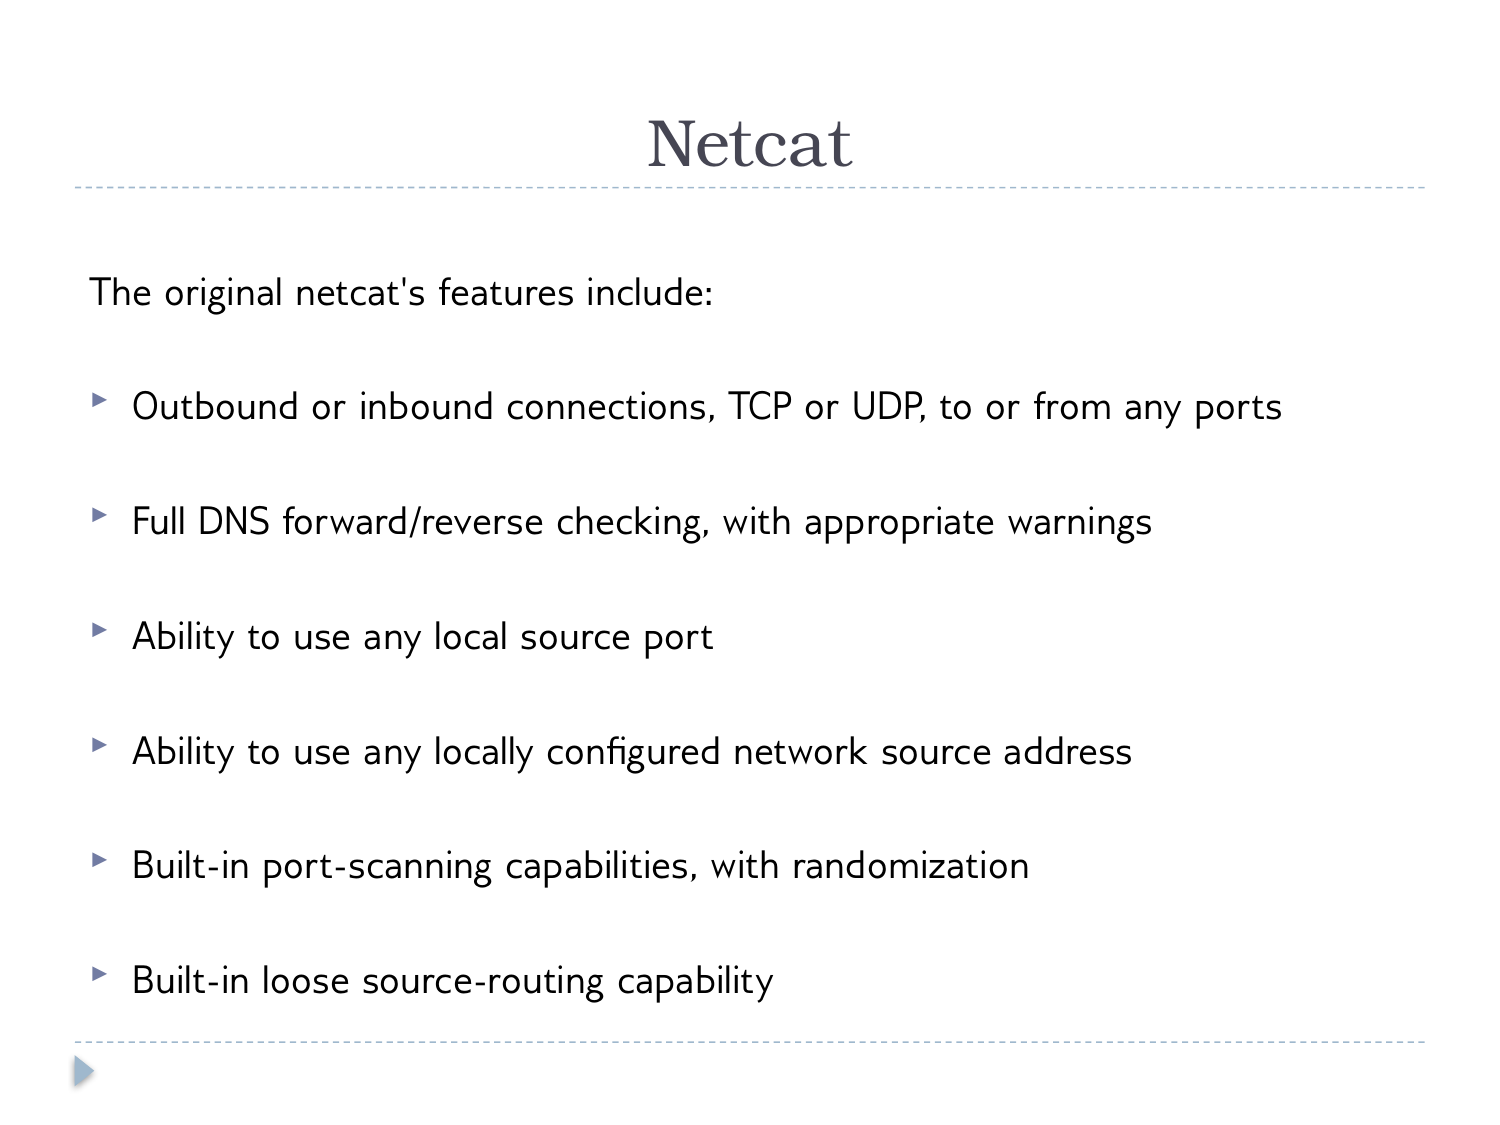

# Netcat

The original netcat's features include:

Outbound or inbound connections, TCP or UDP, to or from any ports

Full DNS forward/reverse checking, with appropriate warnings

Ability to use any local source port

Ability to use any locally configured network source address

Built-in port-scanning capabilities, with randomization

Built-in loose source-routing capability